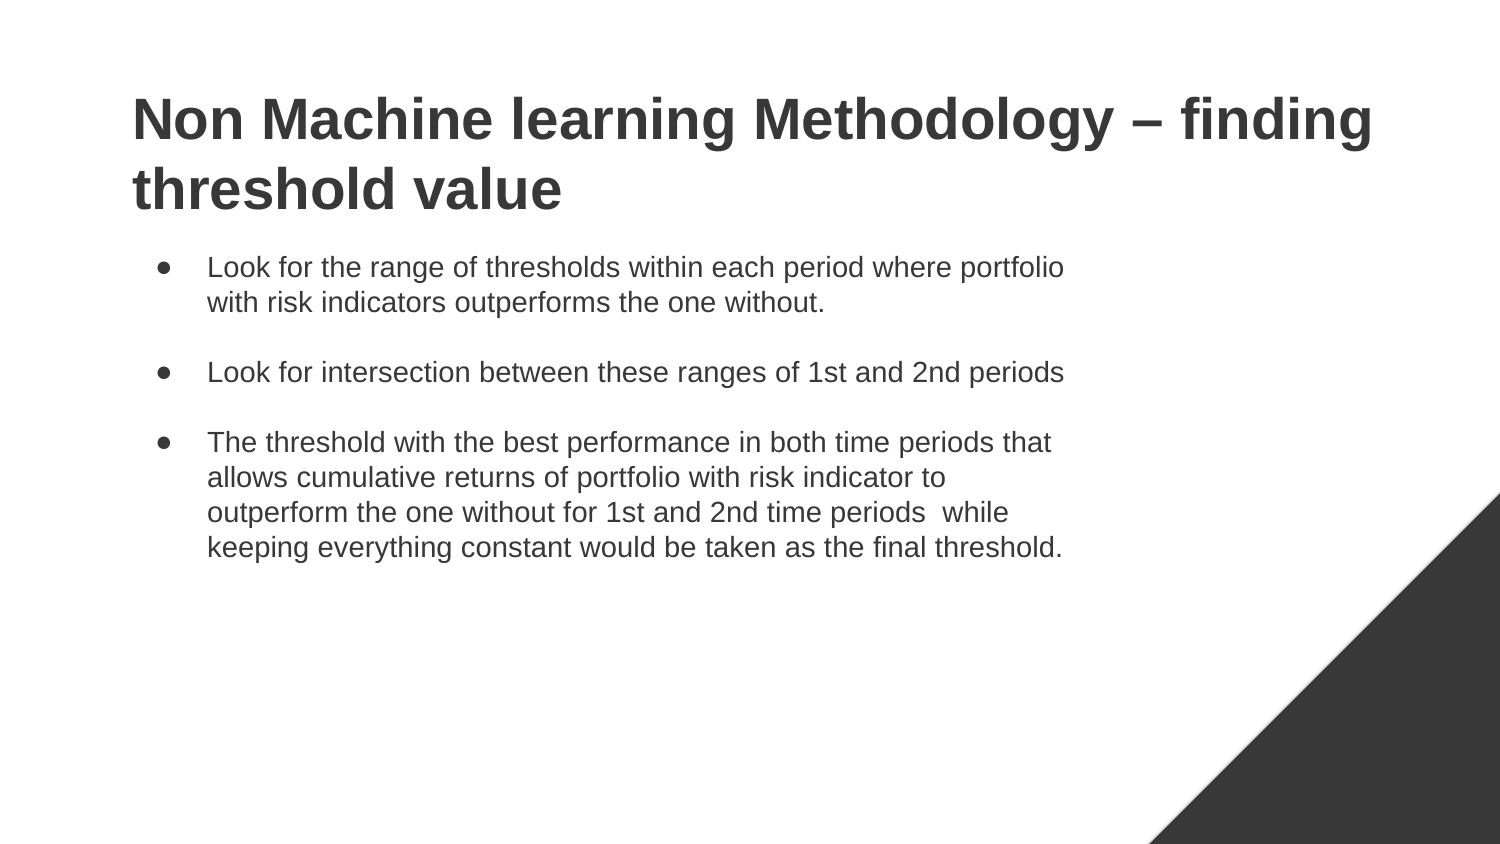

# Non Machine learning Methodology – finding threshold value

Look for the range of thresholds within each period where portfolio with risk indicators outperforms the one without.

Look for intersection between these ranges of 1st and 2nd periods

The threshold with the best performance in both time periods that allows cumulative returns of portfolio with risk indicator to outperform the one without for 1st and 2nd time periods  while keeping everything constant would be taken as the final threshold.